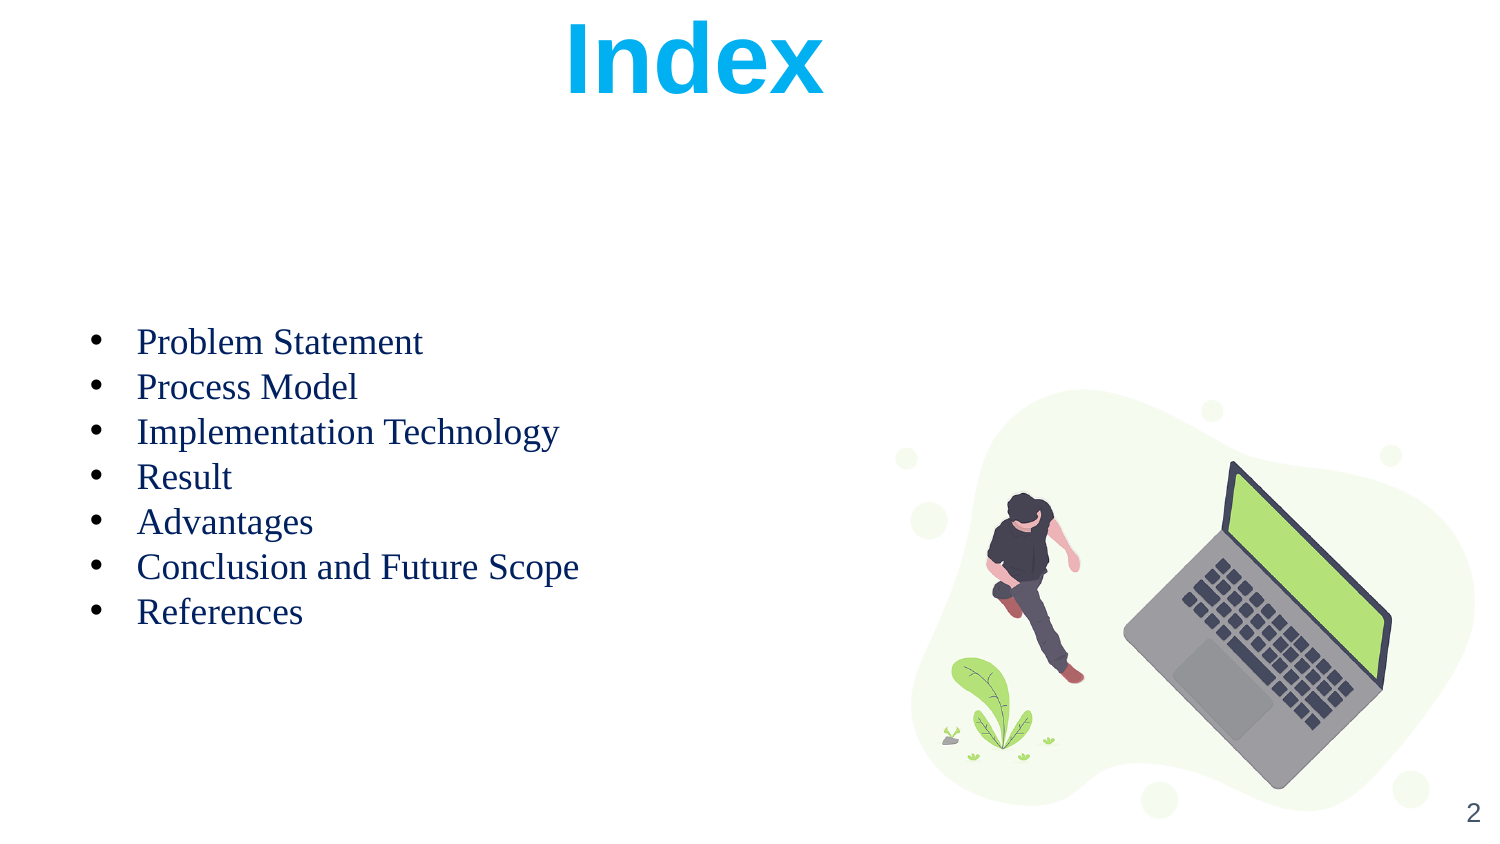

# Index
Problem Statement
Process Model
Implementation Technology
Result
Advantages
Conclusion and Future Scope
References

2